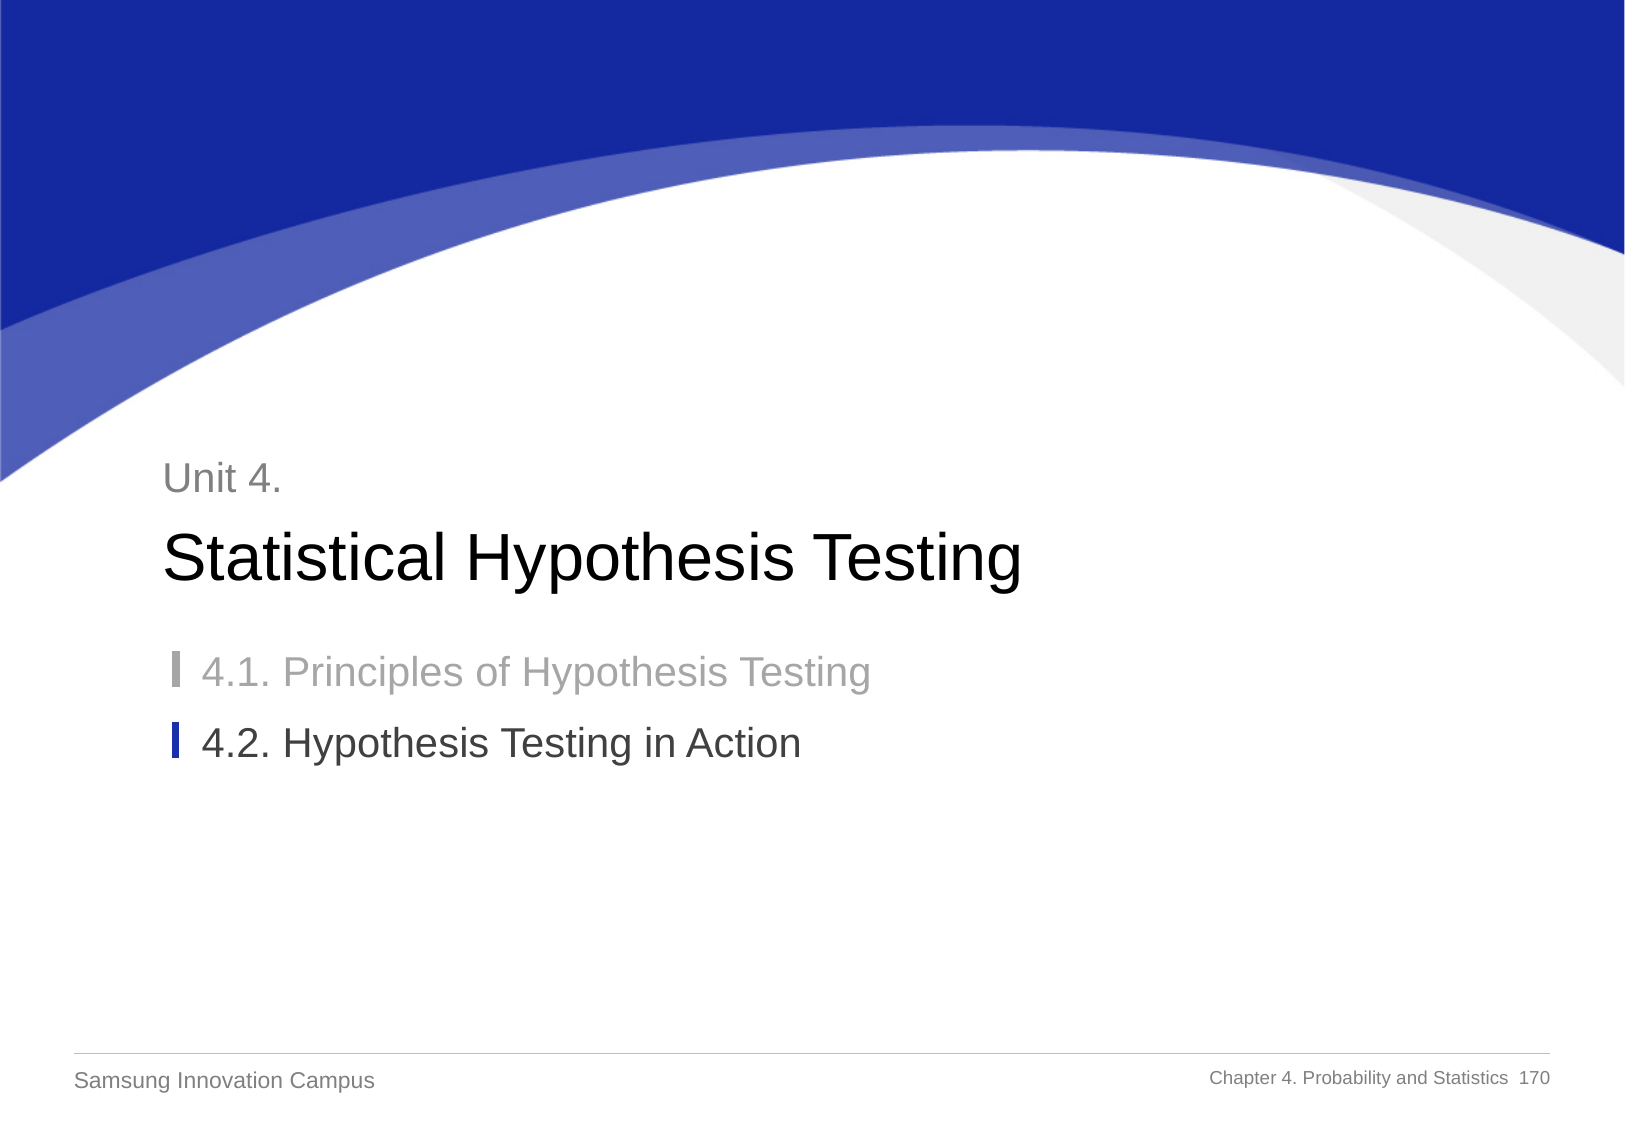

Unit 4.
Statistical Hypothesis Testing
4.1. Principles of Hypothesis Testing
4.2. Hypothesis Testing in Action